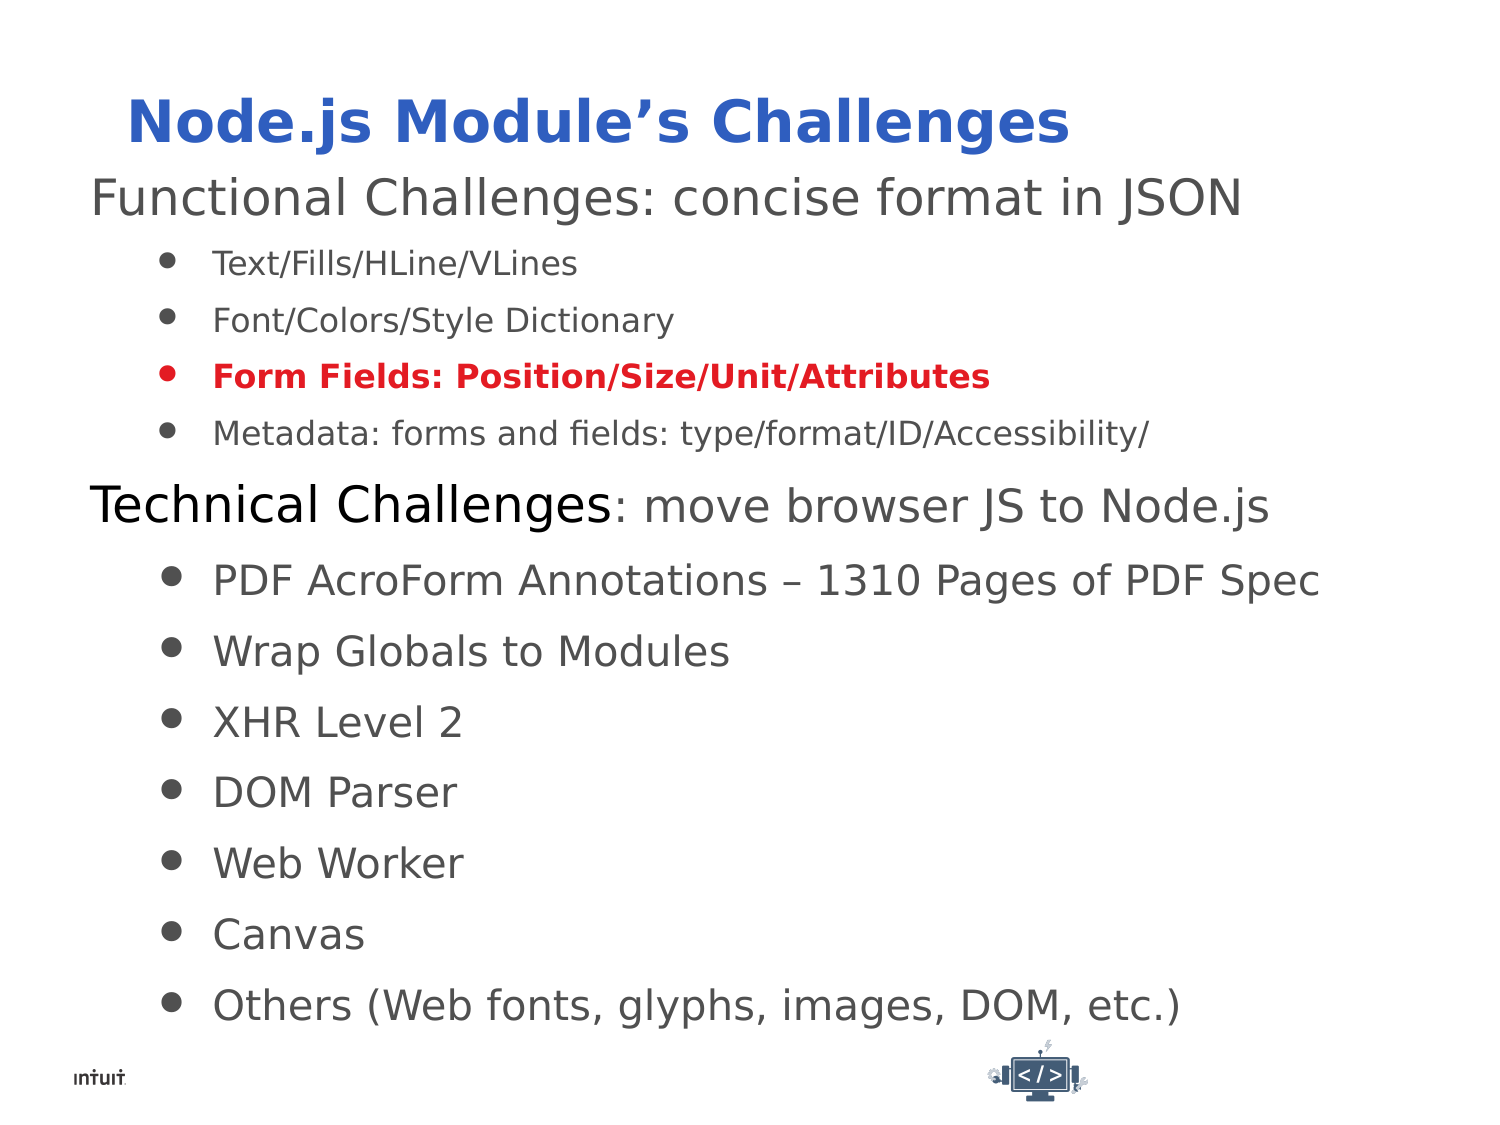

# Node.js Module’s Challenges
Functional Challenges: concise format in JSON
Text/Fills/HLine/VLines
Font/Colors/Style Dictionary
Form Fields: Position/Size/Unit/Attributes
Metadata: forms and fields: type/format/ID/Accessibility/
Technical Challenges: move browser JS to Node.js
PDF AcroForm Annotations – 1310 Pages of PDF Spec
Wrap Globals to Modules
XHR Level 2
DOM Parser
Web Worker
Canvas
Others (Web fonts, glyphs, images, DOM, etc.)